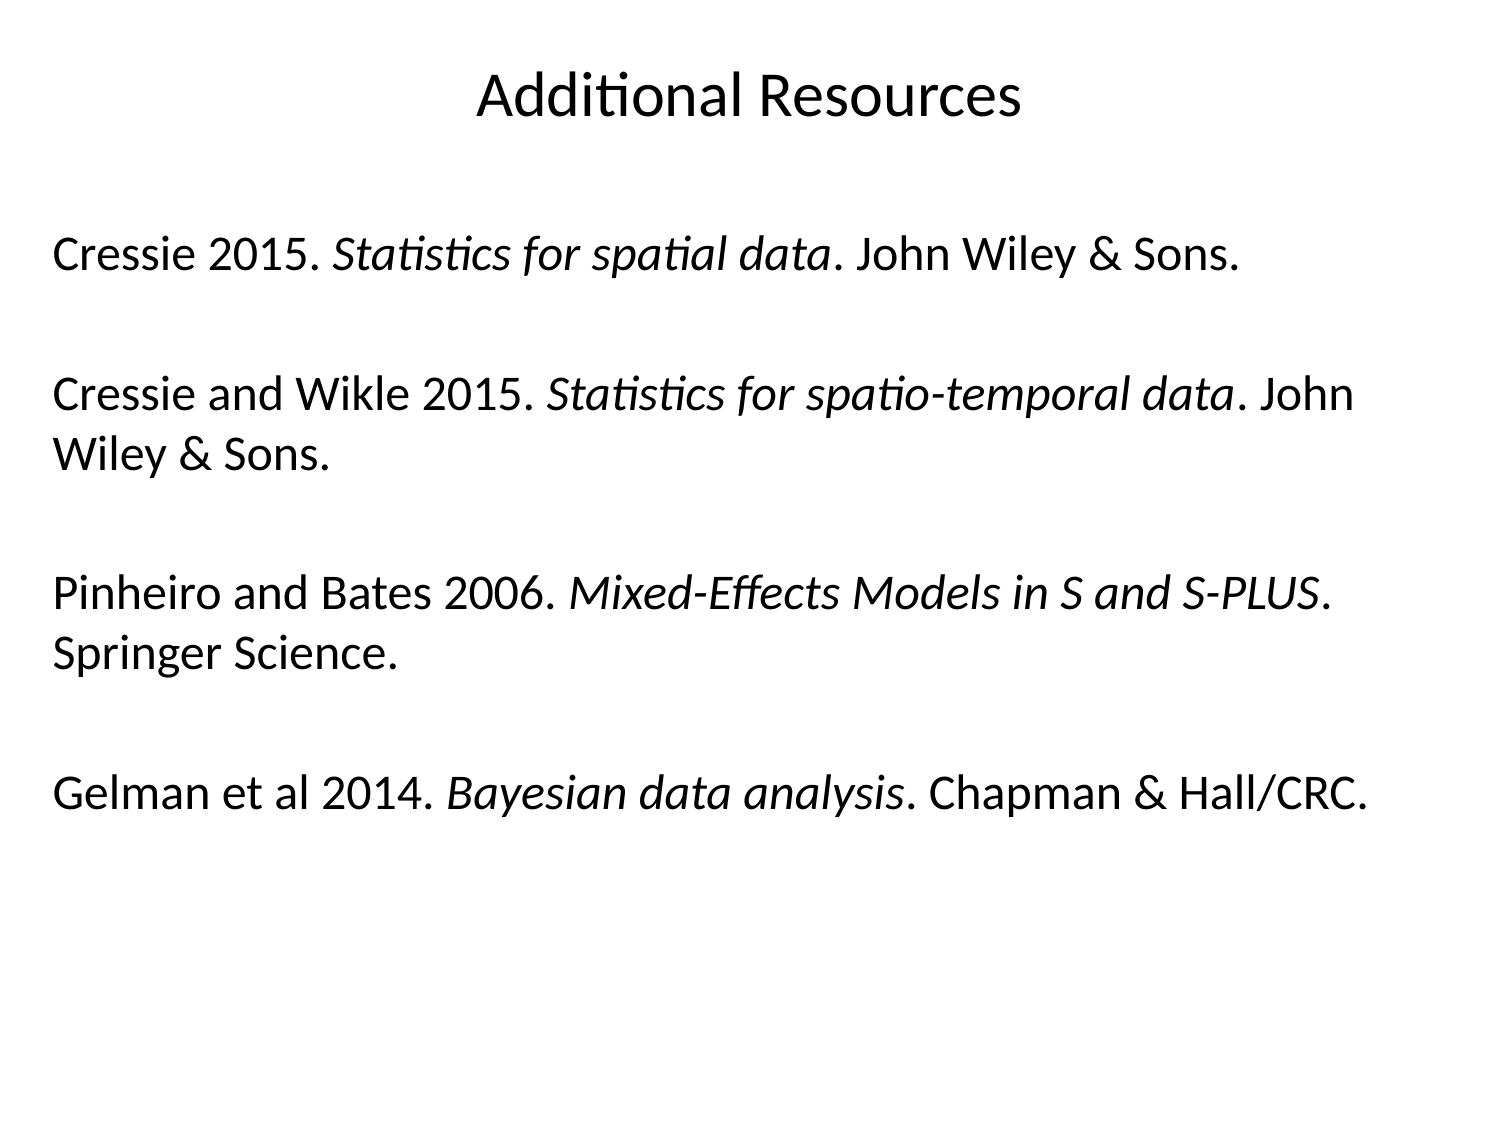

# Additional Resources
Cressie 2015. Statistics for spatial data. John Wiley & Sons.

Cressie and Wikle 2015. Statistics for spatio-temporal data. John Wiley & Sons.

Pinheiro and Bates 2006. Mixed-Effects Models in S and S-PLUS. Springer Science.

Gelman et al 2014. Bayesian data analysis. Chapman & Hall/CRC.